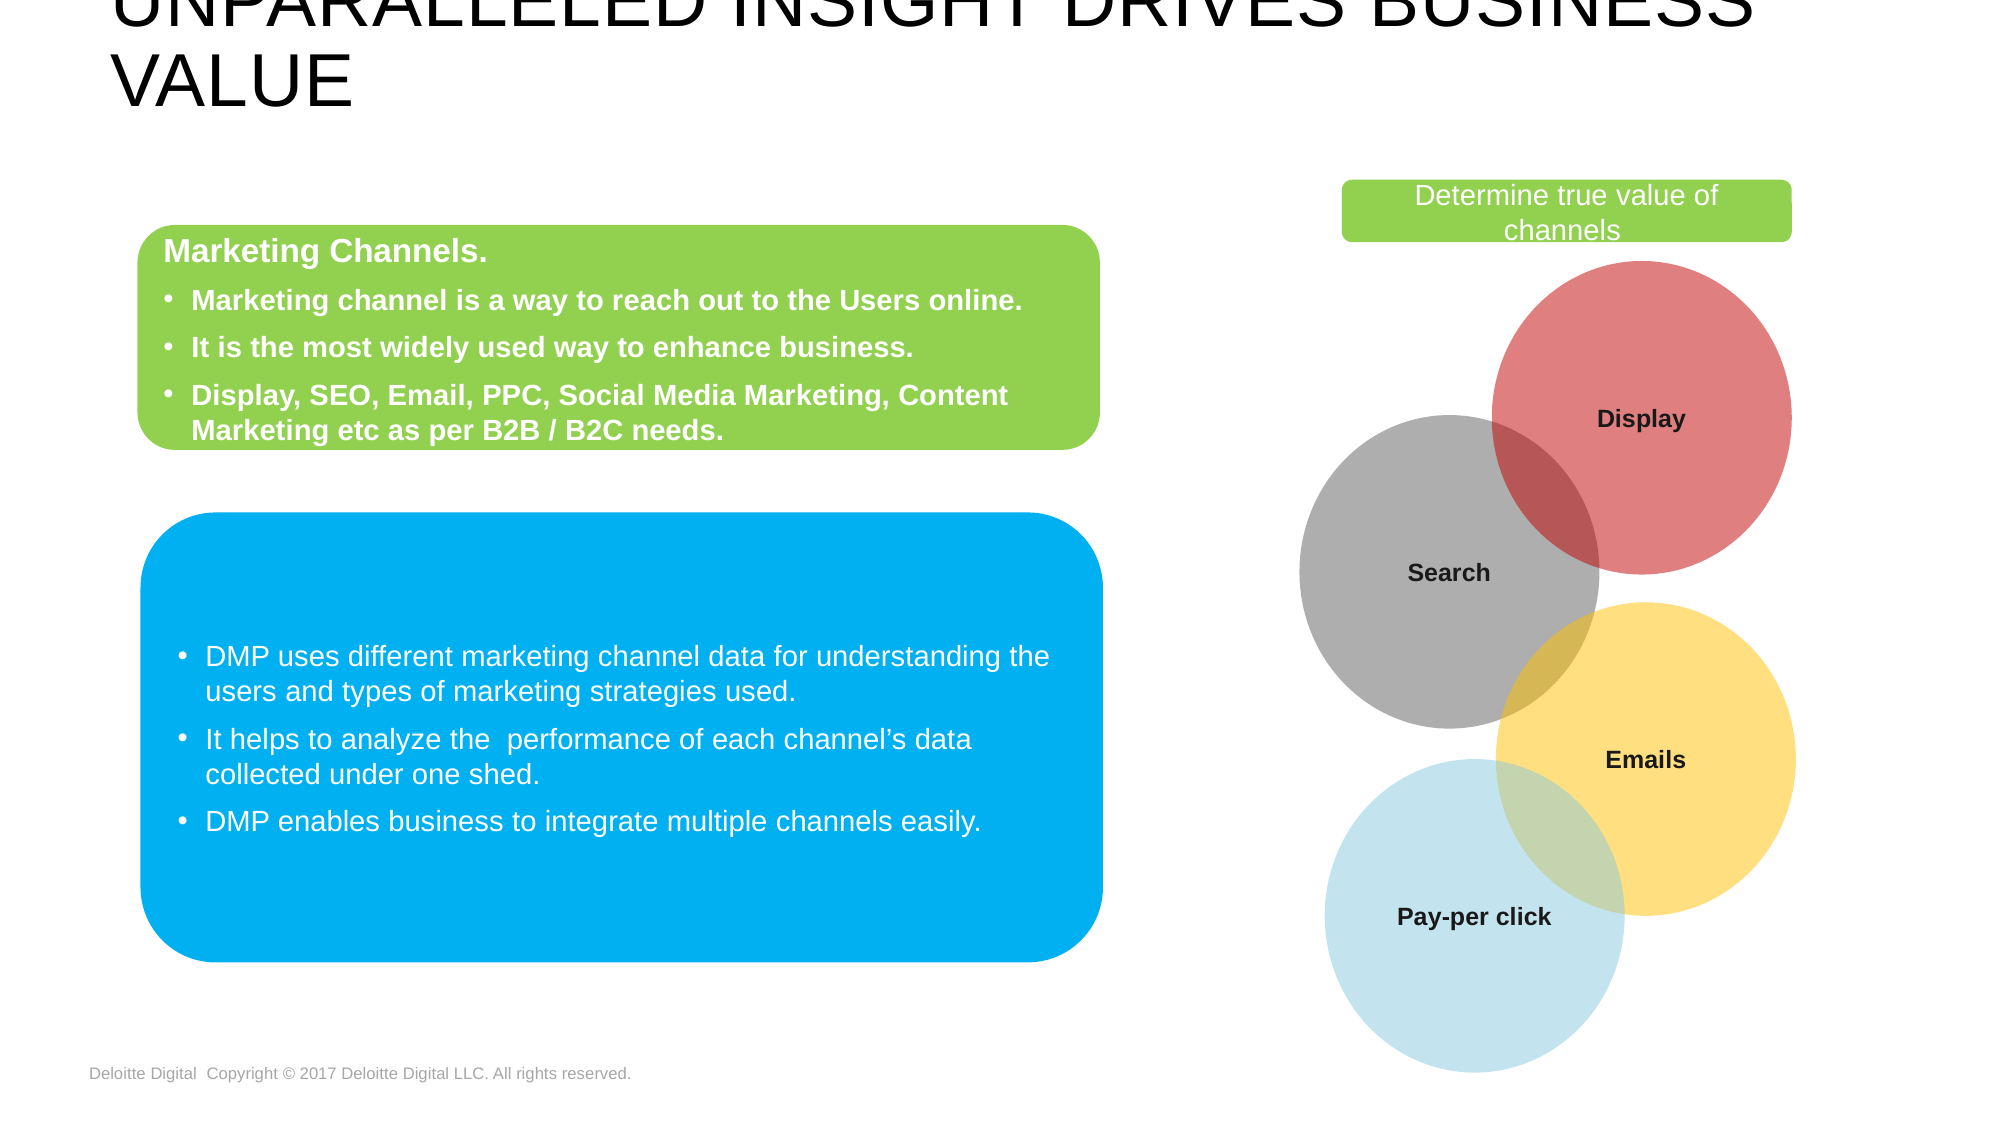

# Unparalleled Insight Drives Business Value
Determine true value of channels
Marketing Channels.
Marketing channel is a way to reach out to the Users online.
It is the most widely used way to enhance business.
Display, SEO, Email, PPC, Social Media Marketing, Content Marketing etc as per B2B / B2C needs.
Display
Search
DMP uses different marketing channel data for understanding the users and types of marketing strategies used.
It helps to analyze the  performance of each channel’s data collected under one shed.
DMP enables business to integrate multiple channels easily.
Emails
Pay-per click